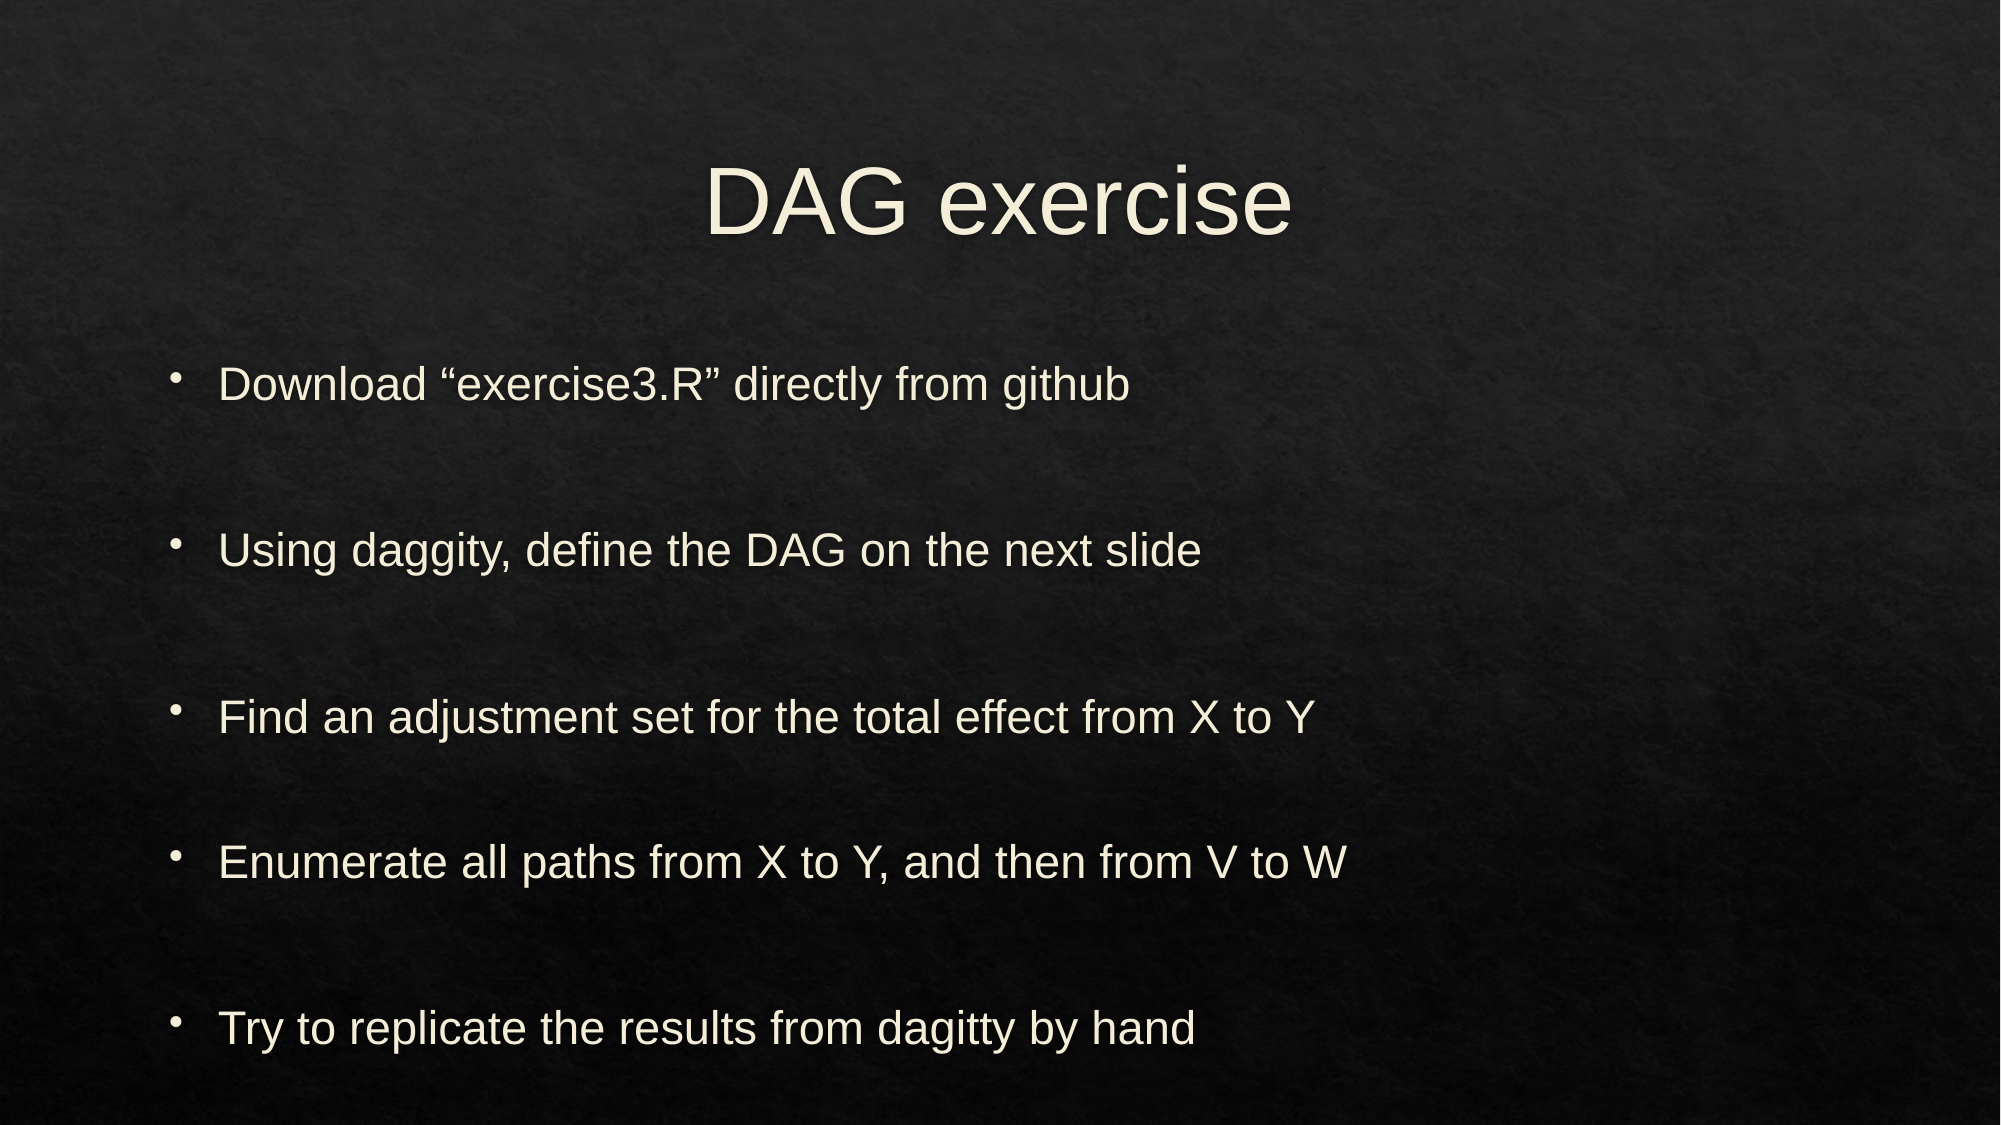

# DAG exercise
Download “exercise3.R” directly from github

Using daggity, define the DAG on the next slide

Find an adjustment set for the total effect from X to Y
Enumerate all paths from X to Y, and then from V to W

Try to replicate the results from dagitty by hand